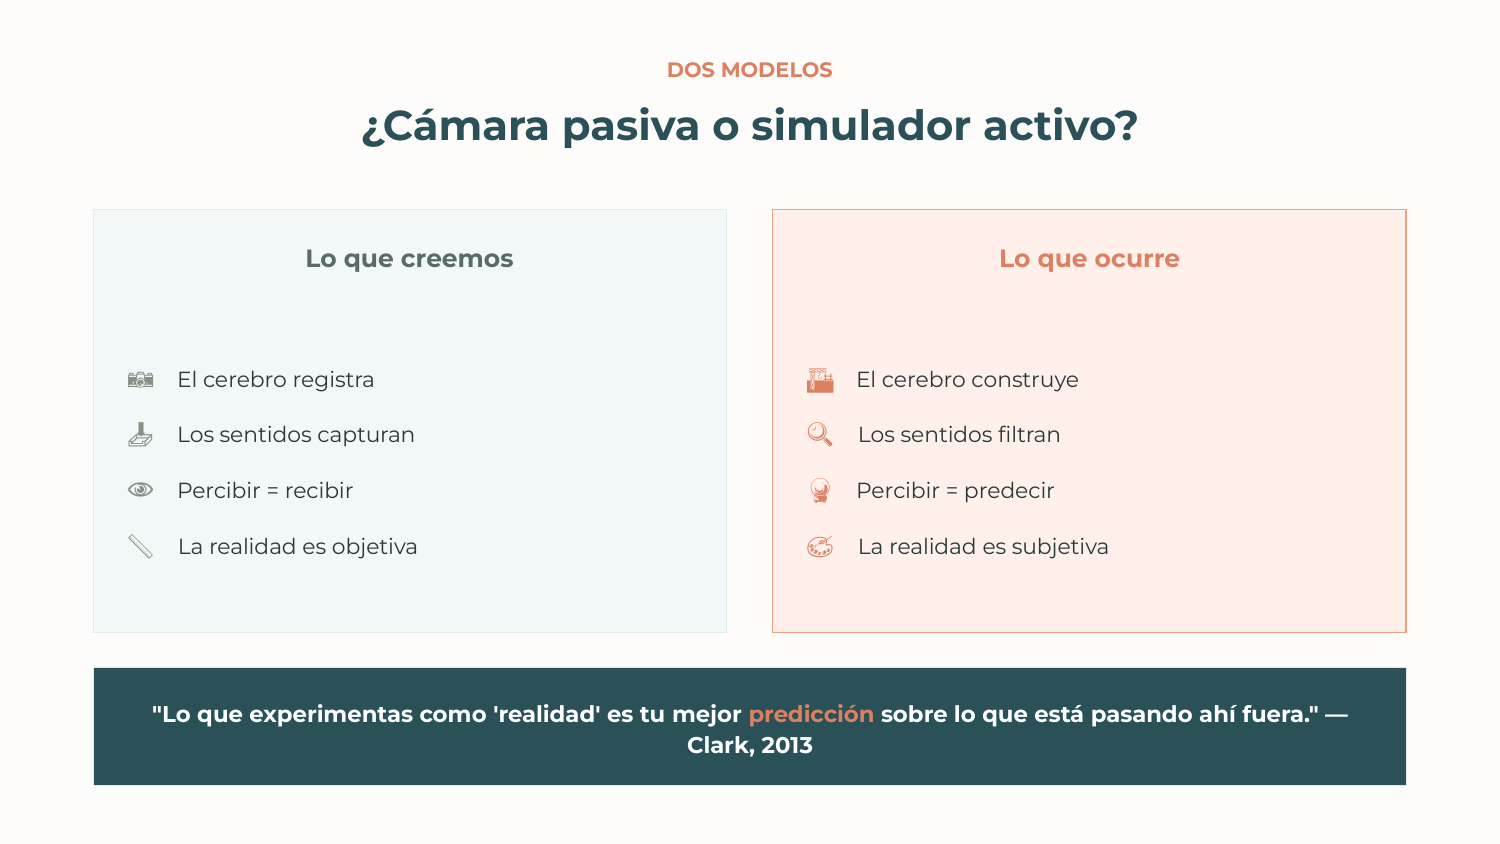

DOS MODELOS
¿Cámara pasiva o simulador activo?

Lo que creemos
Lo que ocurre
📷
🏗️
El cerebro registra
El cerebro construye
📥
🔍
Los sentidos capturan
Los sentidos filtran
👁️
🔮
Percibir = recibir
Percibir = predecir
📏
🎨
La realidad es objetiva
La realidad es subjetiva

"Lo que experimentas como 'realidad' es tu mejor predicción sobre lo que está pasando ahí fuera." — Clark, 2013